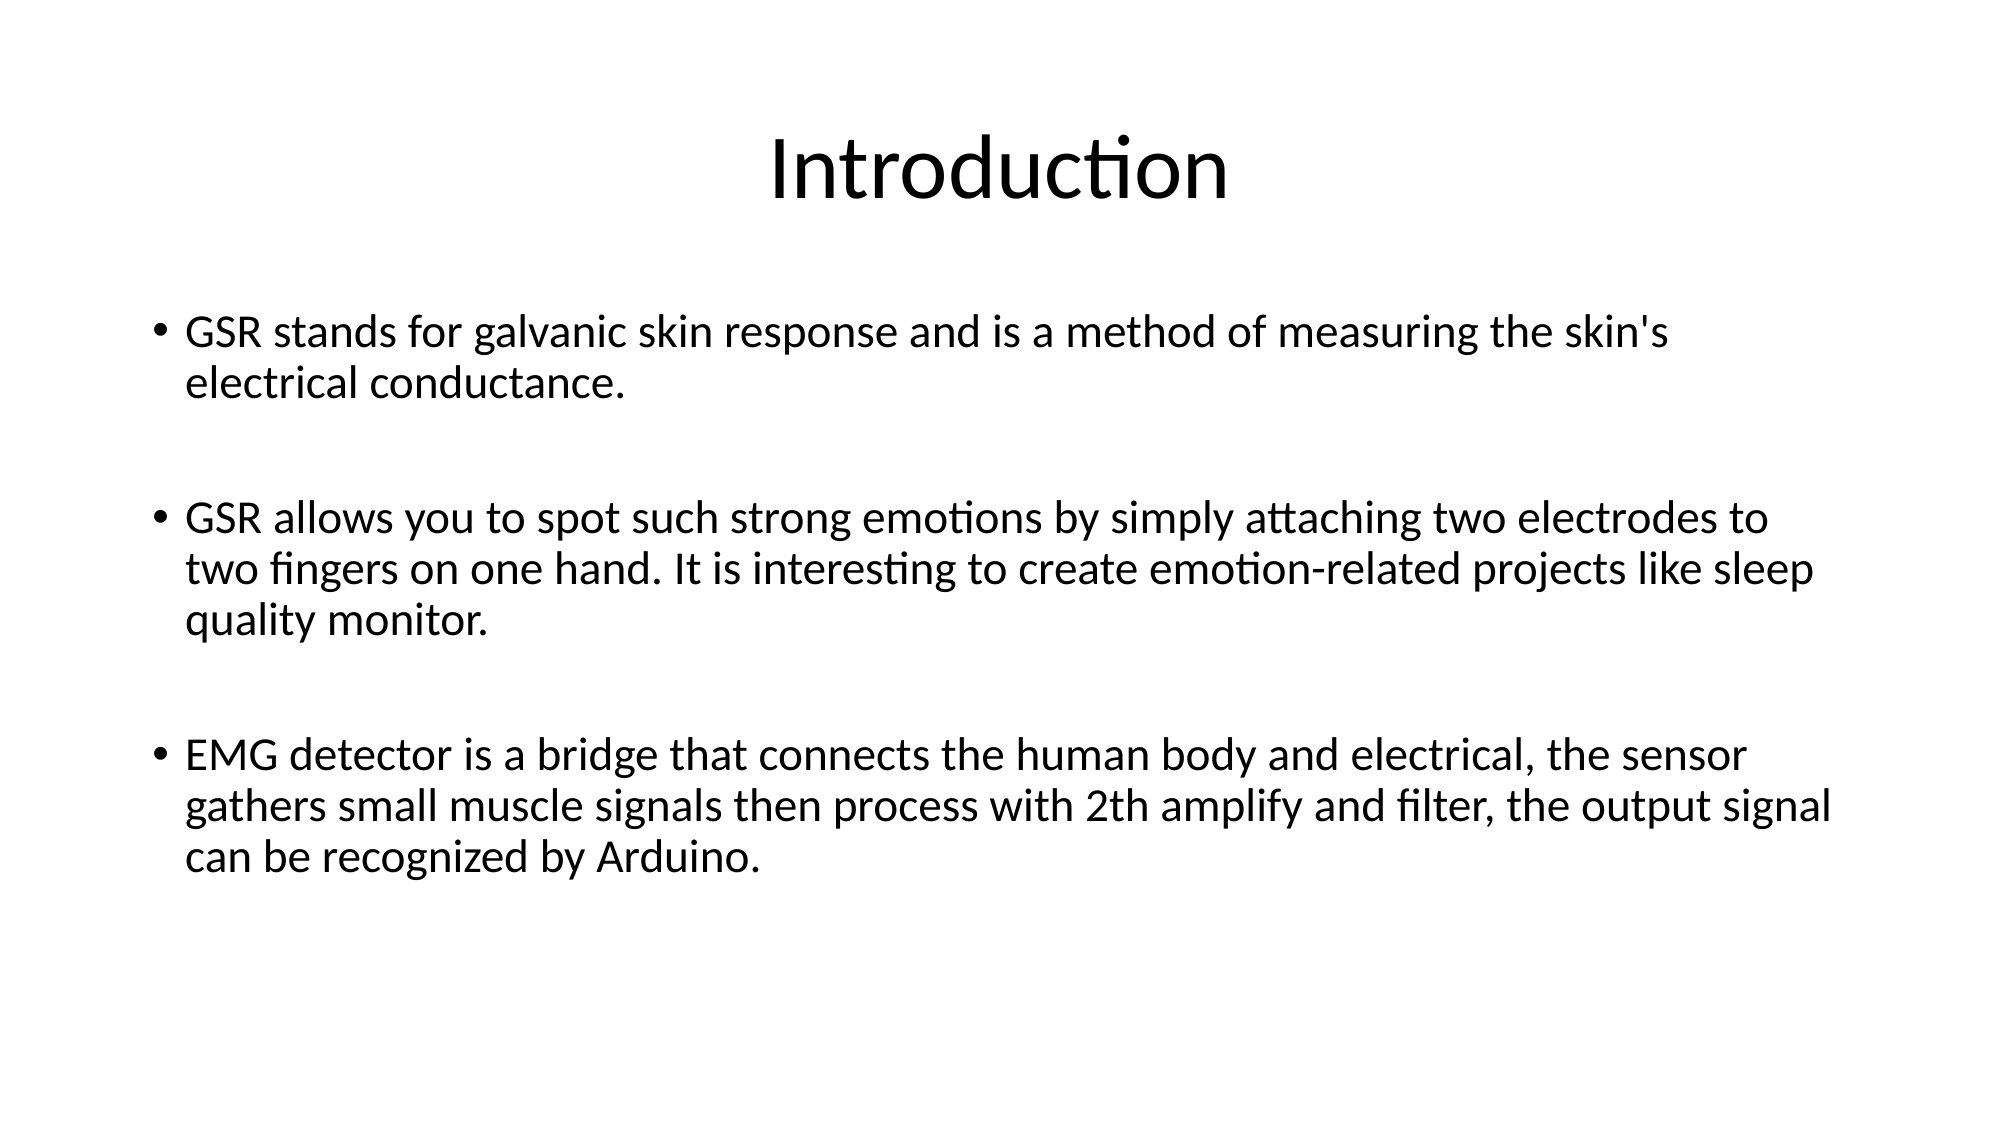

# Introduction
GSR stands for galvanic skin response and is a method of measuring the skin's electrical conductance.

GSR allows you to spot such strong emotions by simply attaching two electrodes to two fingers on one hand. It is interesting to create emotion-related projects like sleep quality monitor.

EMG detector is a bridge that connects the human body and electrical, the sensor gathers small muscle signals then process with 2th amplify and filter, the output signal can be recognized by Arduino.